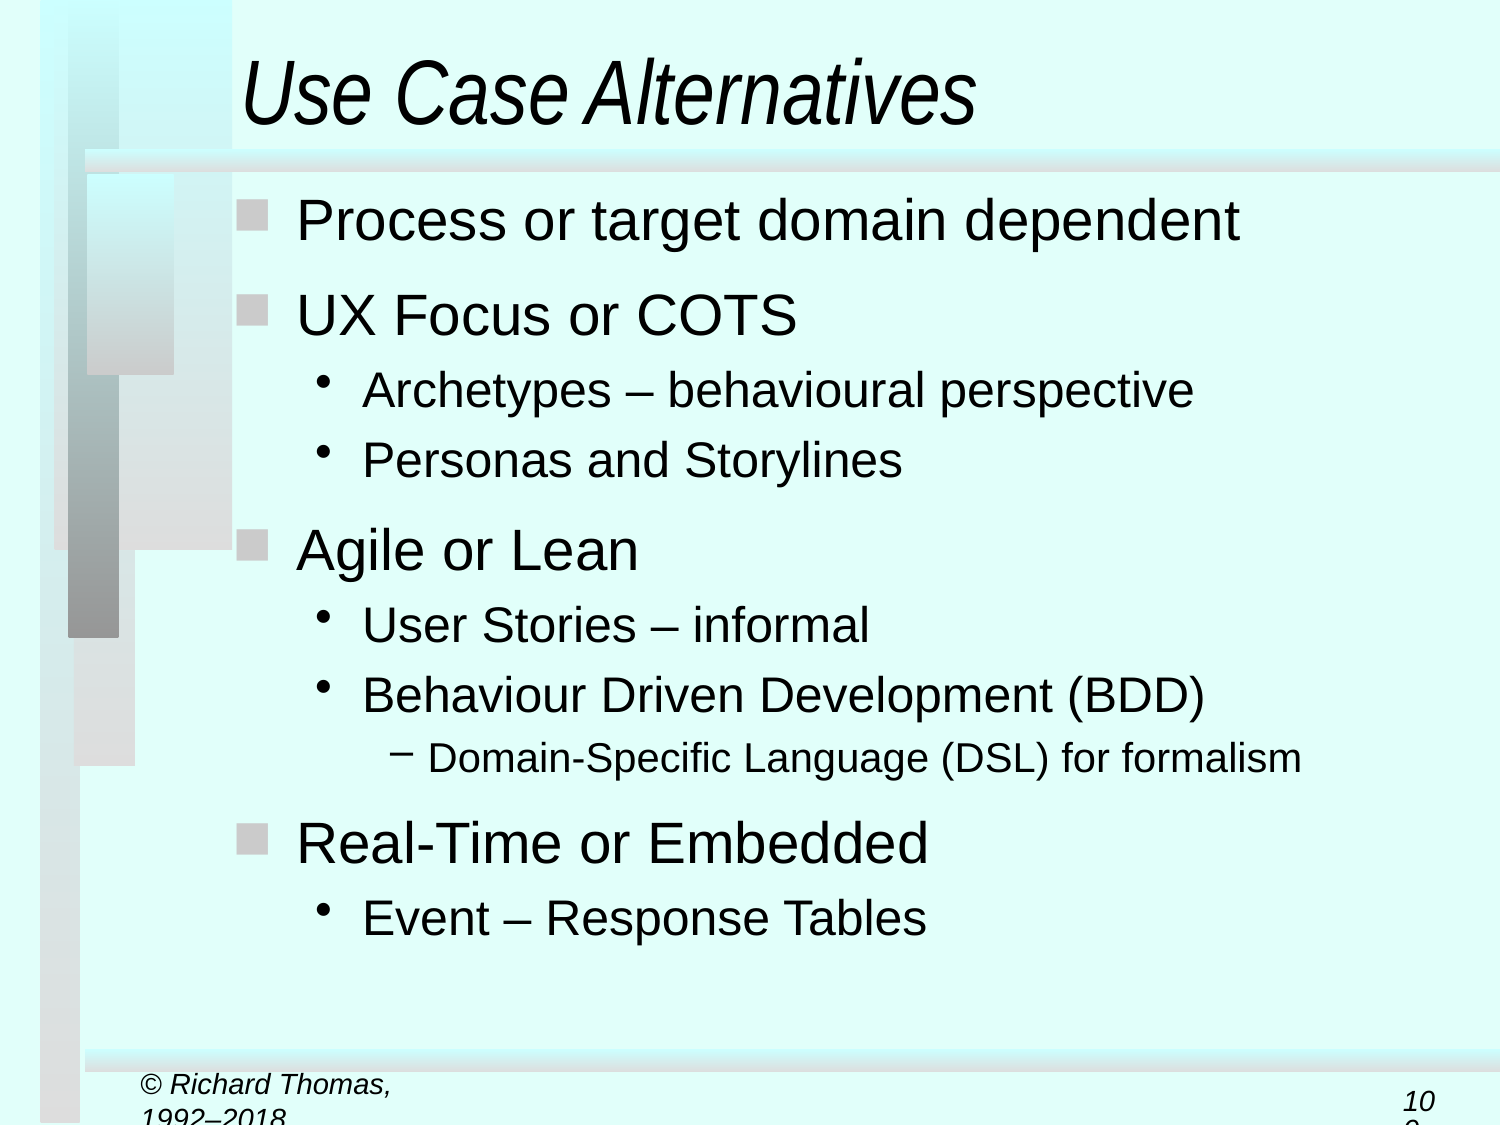

# Use Case Alternatives
Process or target domain dependent
UX Focus or COTS
Archetypes – behavioural perspective
Personas and Storylines
Agile or Lean
User Stories – informal
Behaviour Driven Development (BDD)
Domain-Specific Language (DSL) for formalism
Real-Time or Embedded
Event – Response Tables
© Richard Thomas, 1992–2018
100